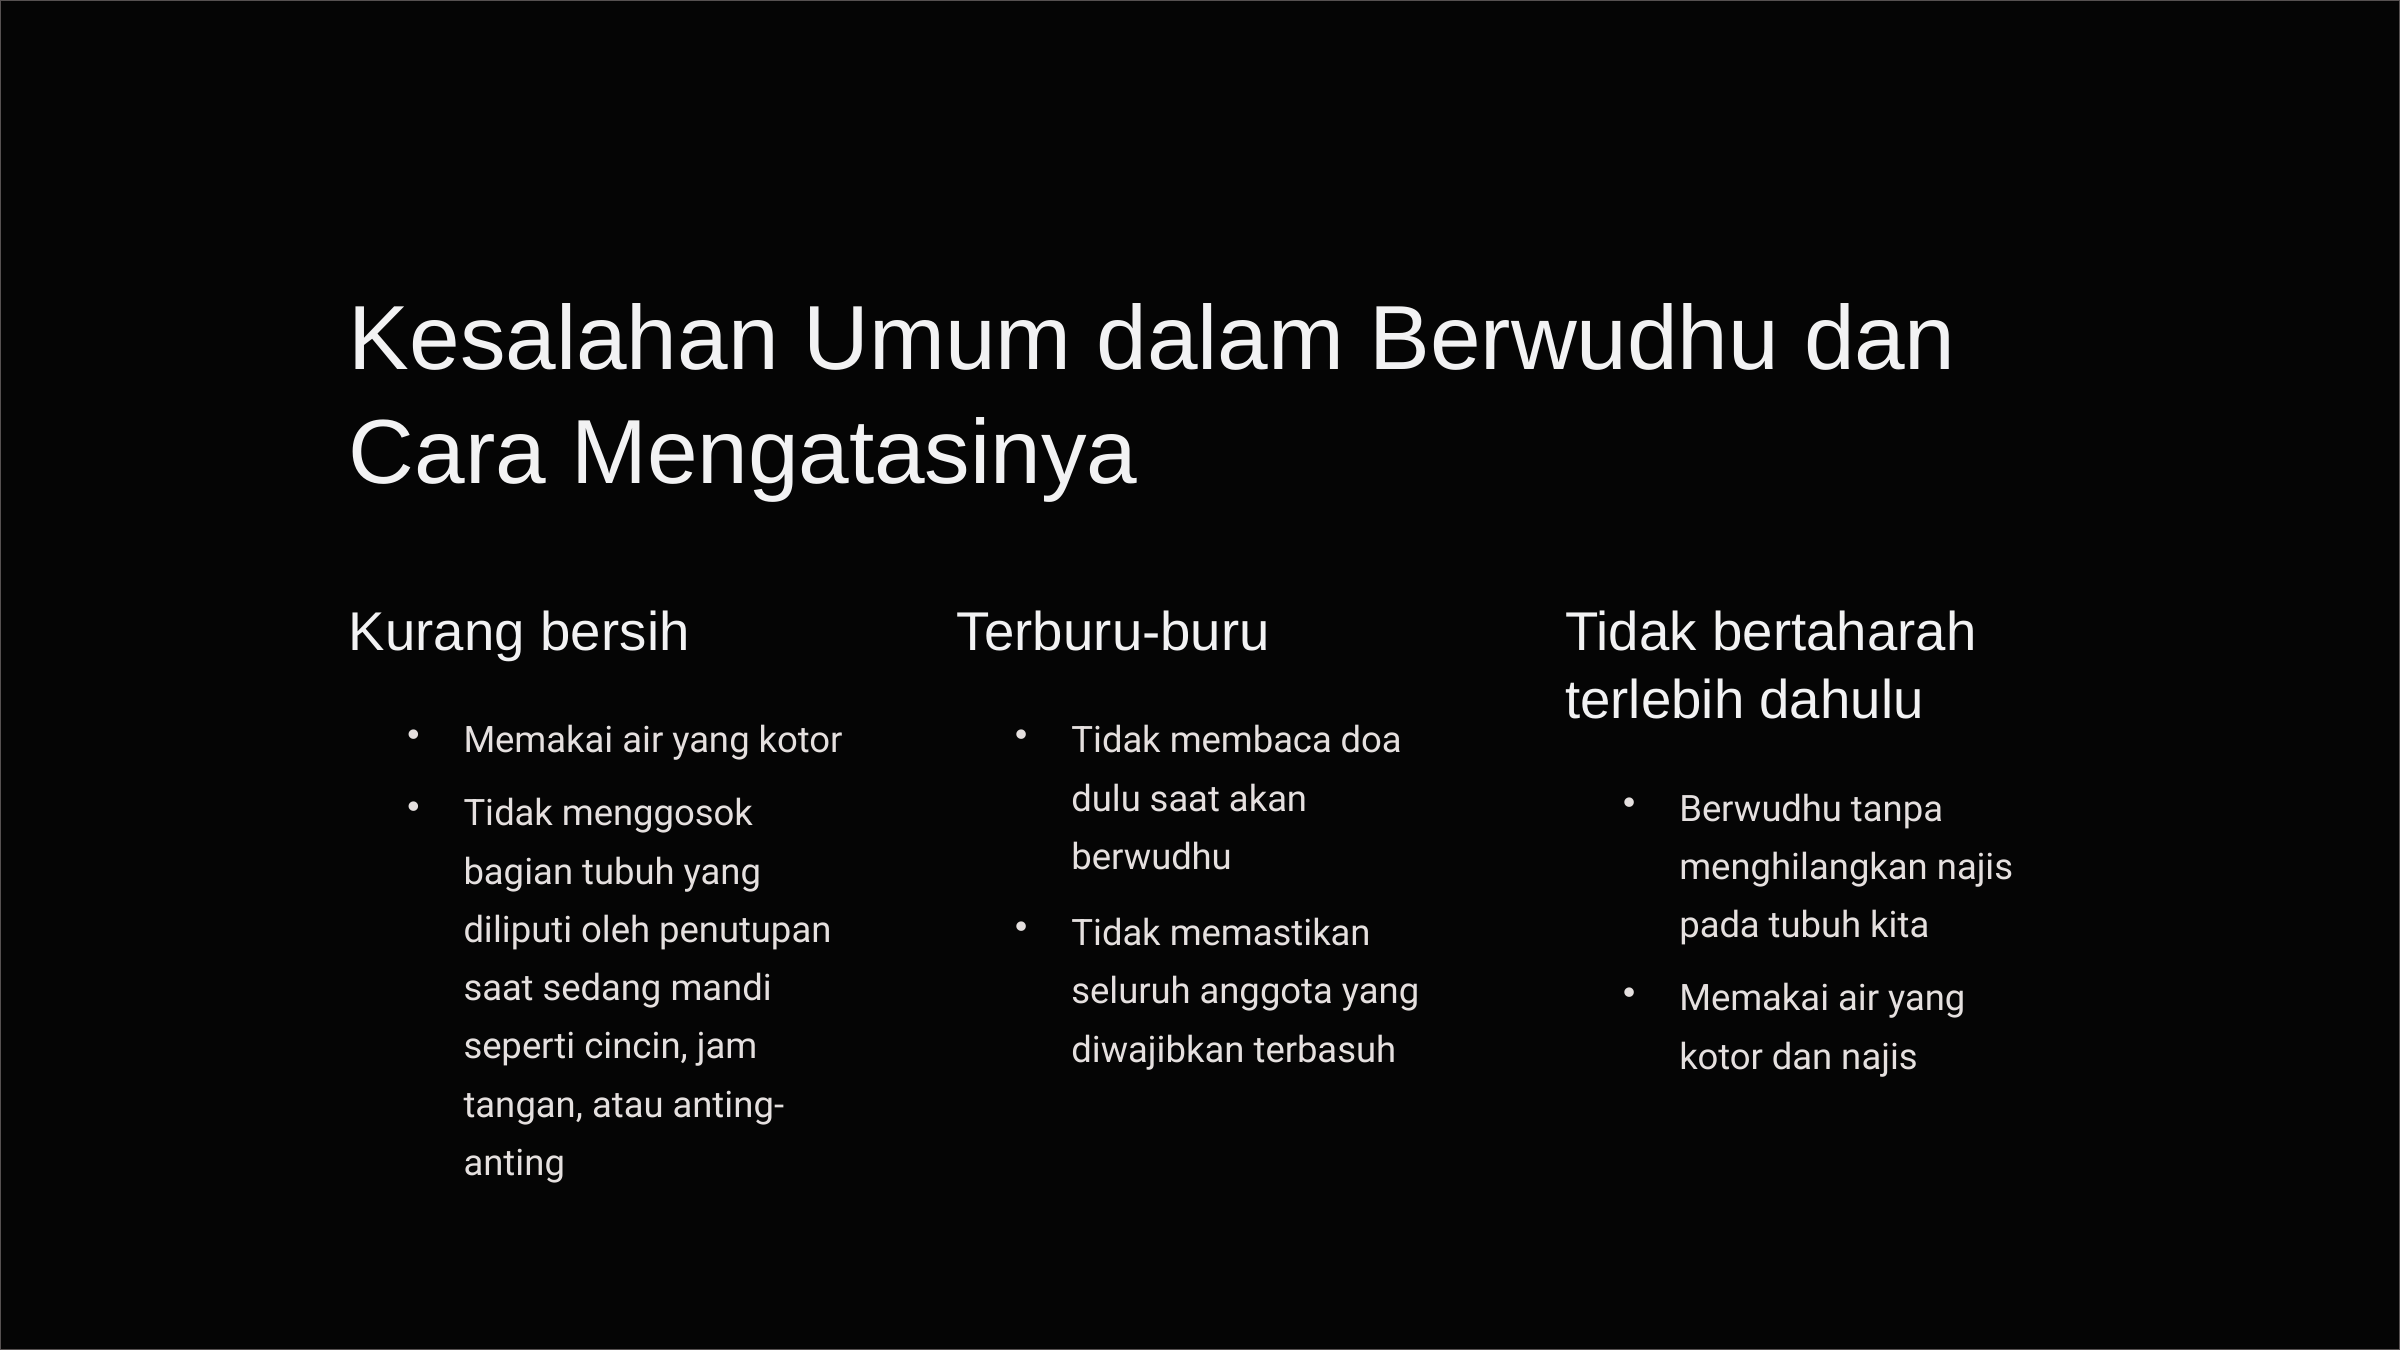

Kesalahan Umum dalam Berwudhu dan Cara Mengatasinya
Kurang bersih
Terburu-buru
Tidak bertaharah terlebih dahulu
Memakai air yang kotor
Tidak membaca doa dulu saat akan berwudhu
Berwudhu tanpa menghilangkan najis pada tubuh kita
Tidak menggosok bagian tubuh yang diliputi oleh penutupan saat sedang mandi seperti cincin, jam tangan, atau anting-anting
Tidak memastikan seluruh anggota yang diwajibkan terbasuh
Memakai air yang kotor dan najis